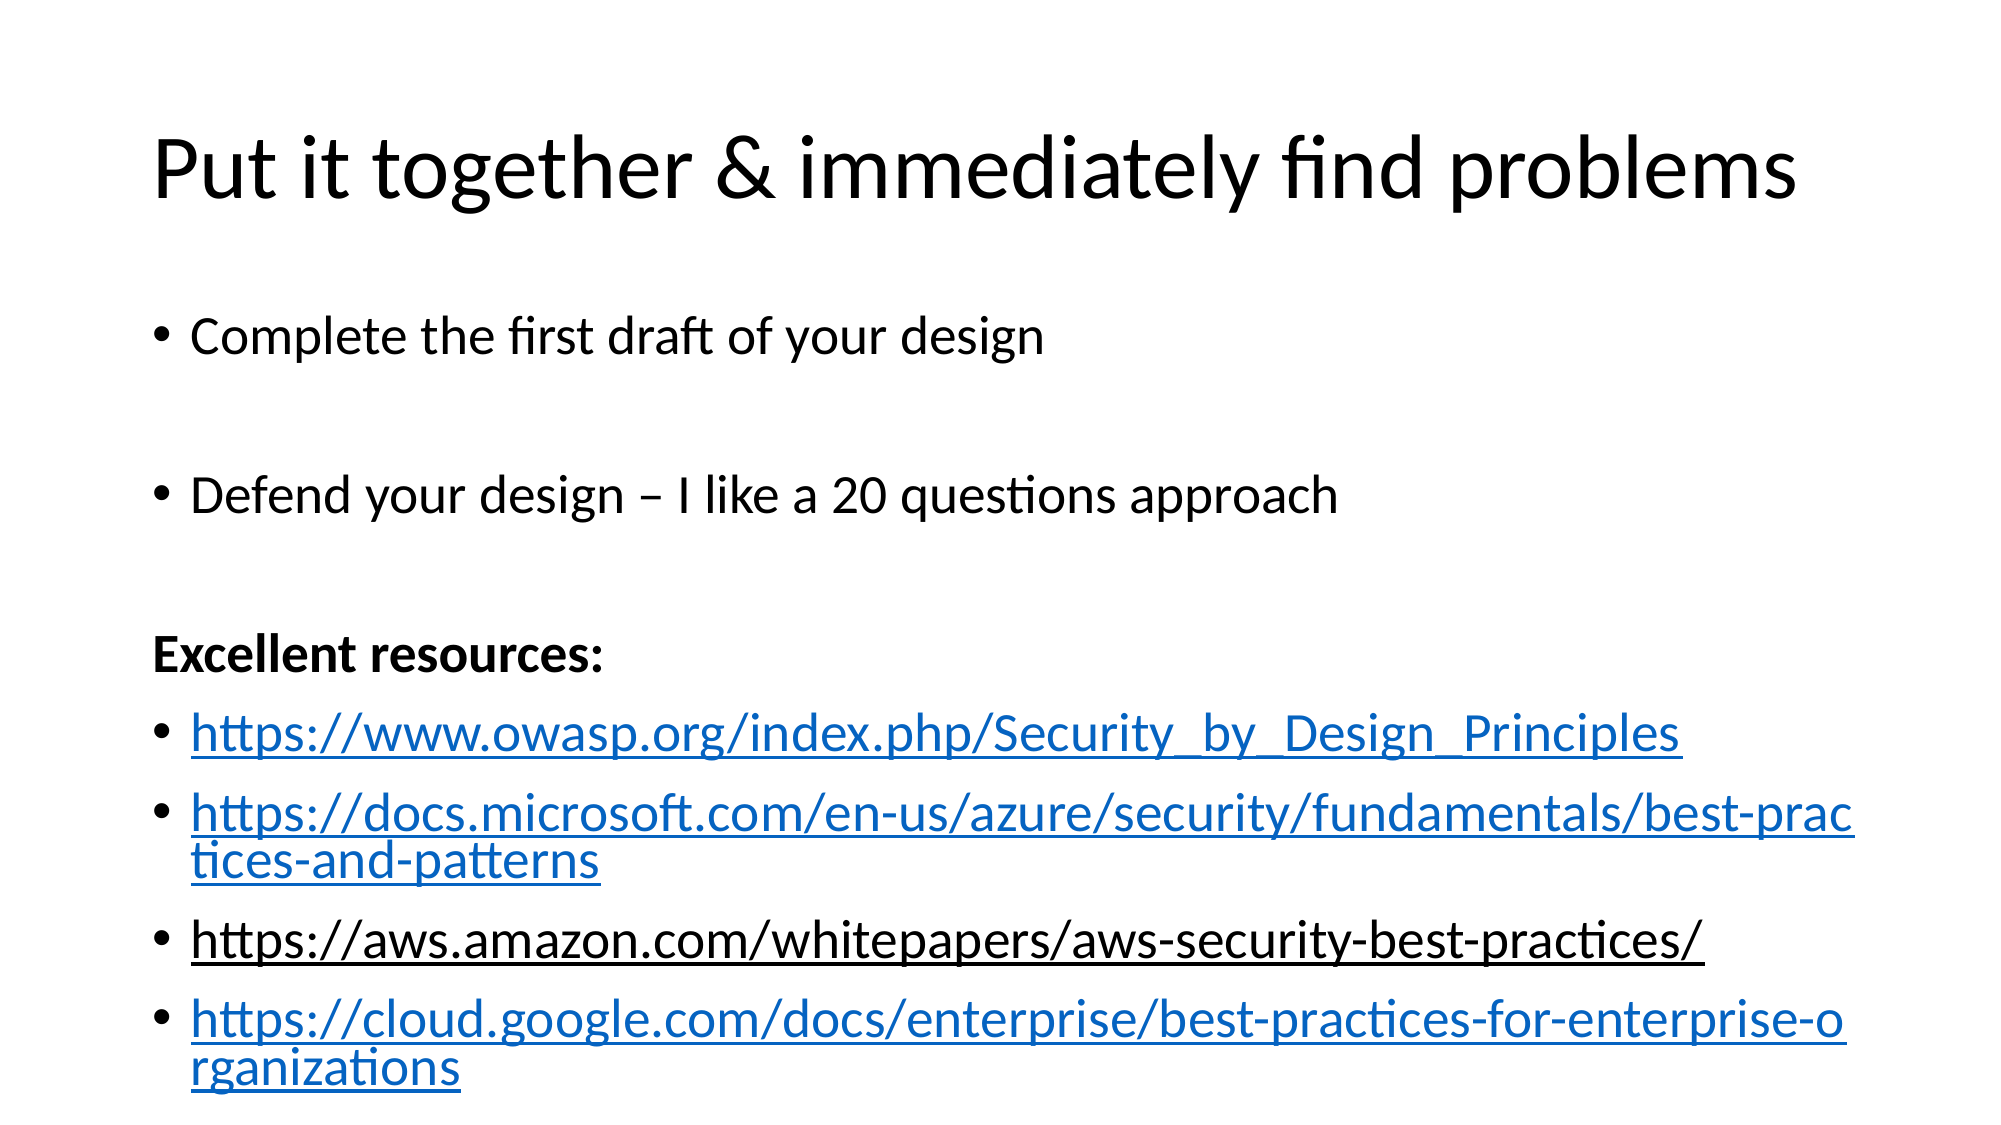

# Put it together & immediately find problems
Complete the first draft of your design

Defend your design – I like a 20 questions approach

Excellent resources:
https://www.owasp.org/index.php/Security_by_Design_Principles
https://docs.microsoft.com/en-us/azure/security/fundamentals/best-practices-and-patterns
https://aws.amazon.com/whitepapers/aws-security-best-practices/
https://cloud.google.com/docs/enterprise/best-practices-for-enterprise-organizations